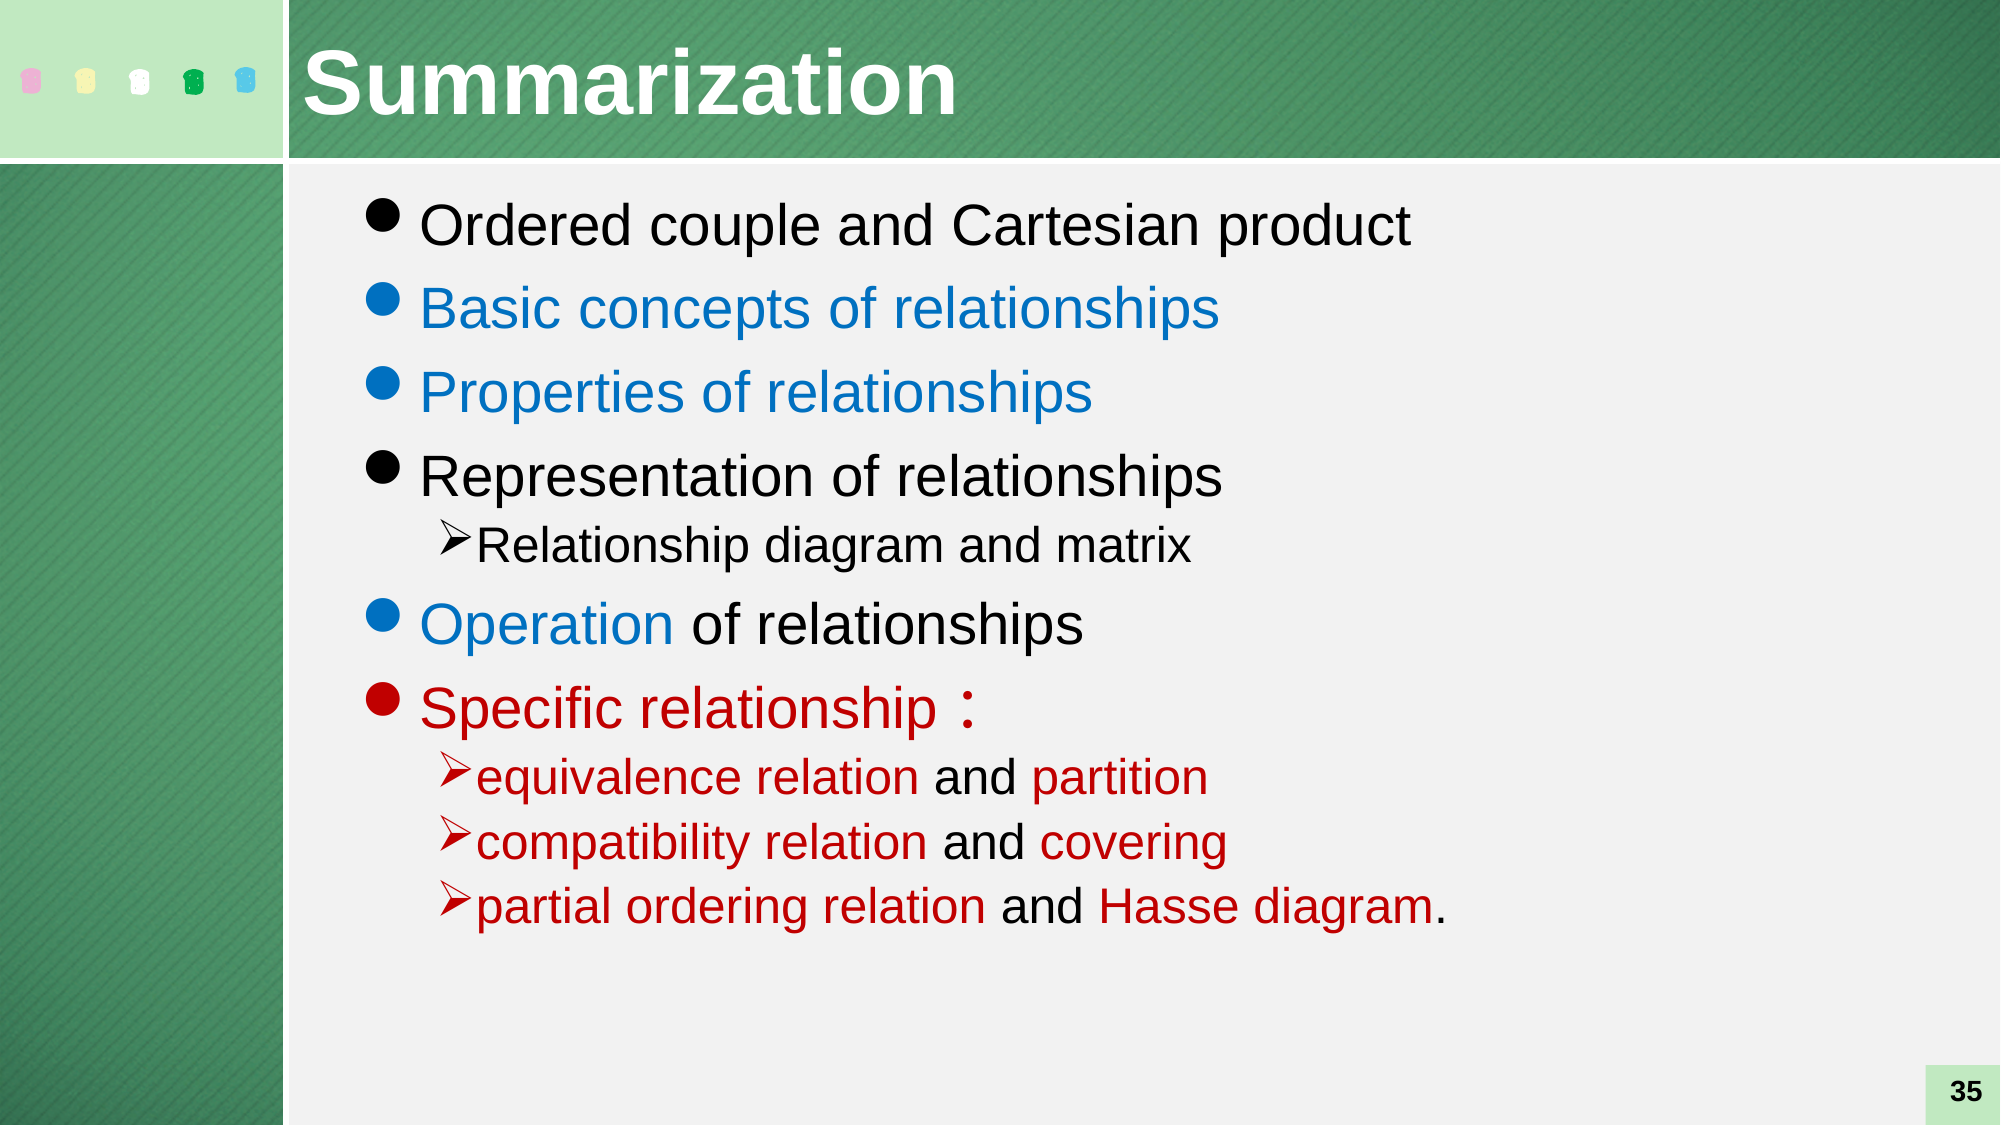

Summarization

Ordered couple and Cartesian product
Basic concepts of relationships
Properties of relationships
Representation of relationships
Relationship diagram and matrix
Operation of relationships
Specific relationship：
equivalence relation and partition
compatibility relation and covering
partial ordering relation and Hasse diagram.

35